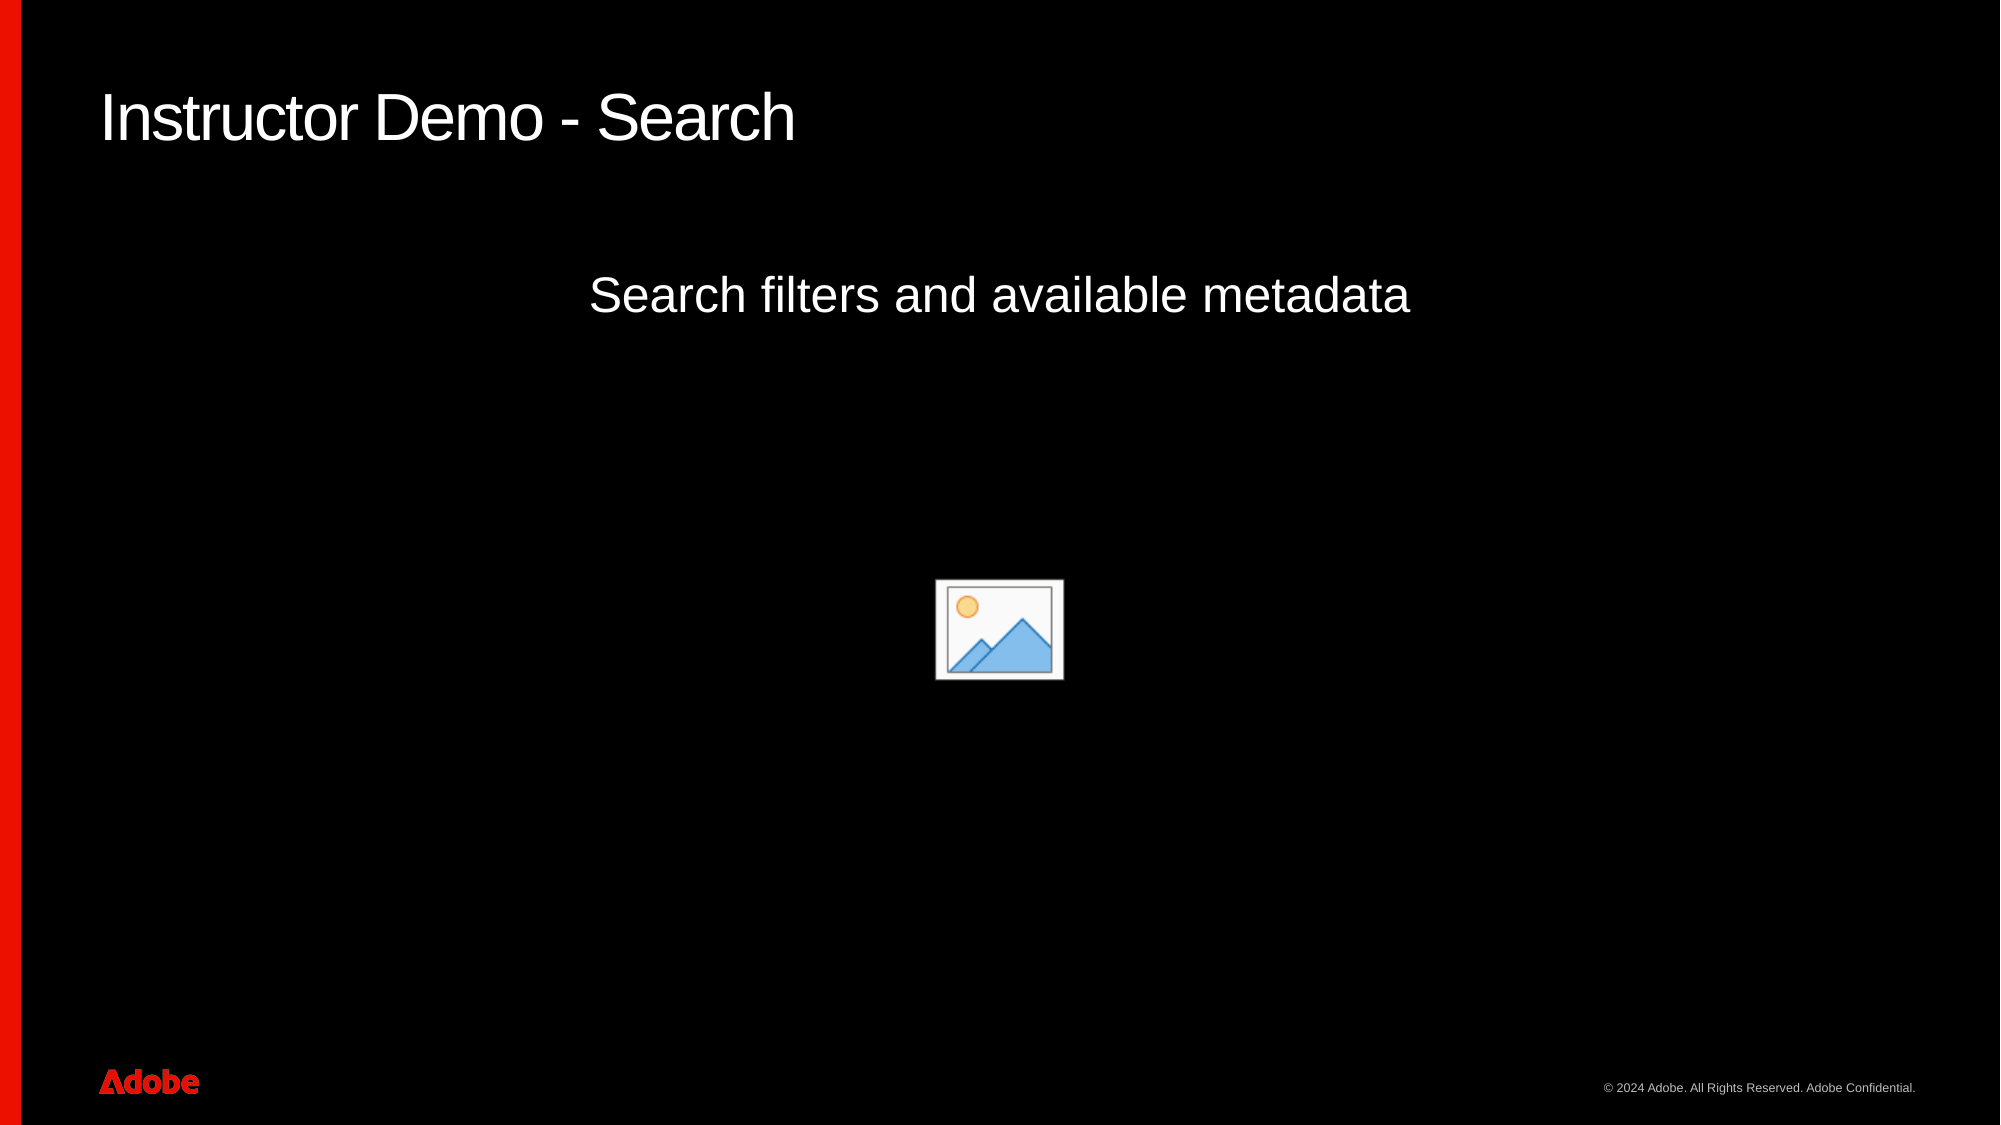

# Instructor Demo - Search
Search filters and available metadata